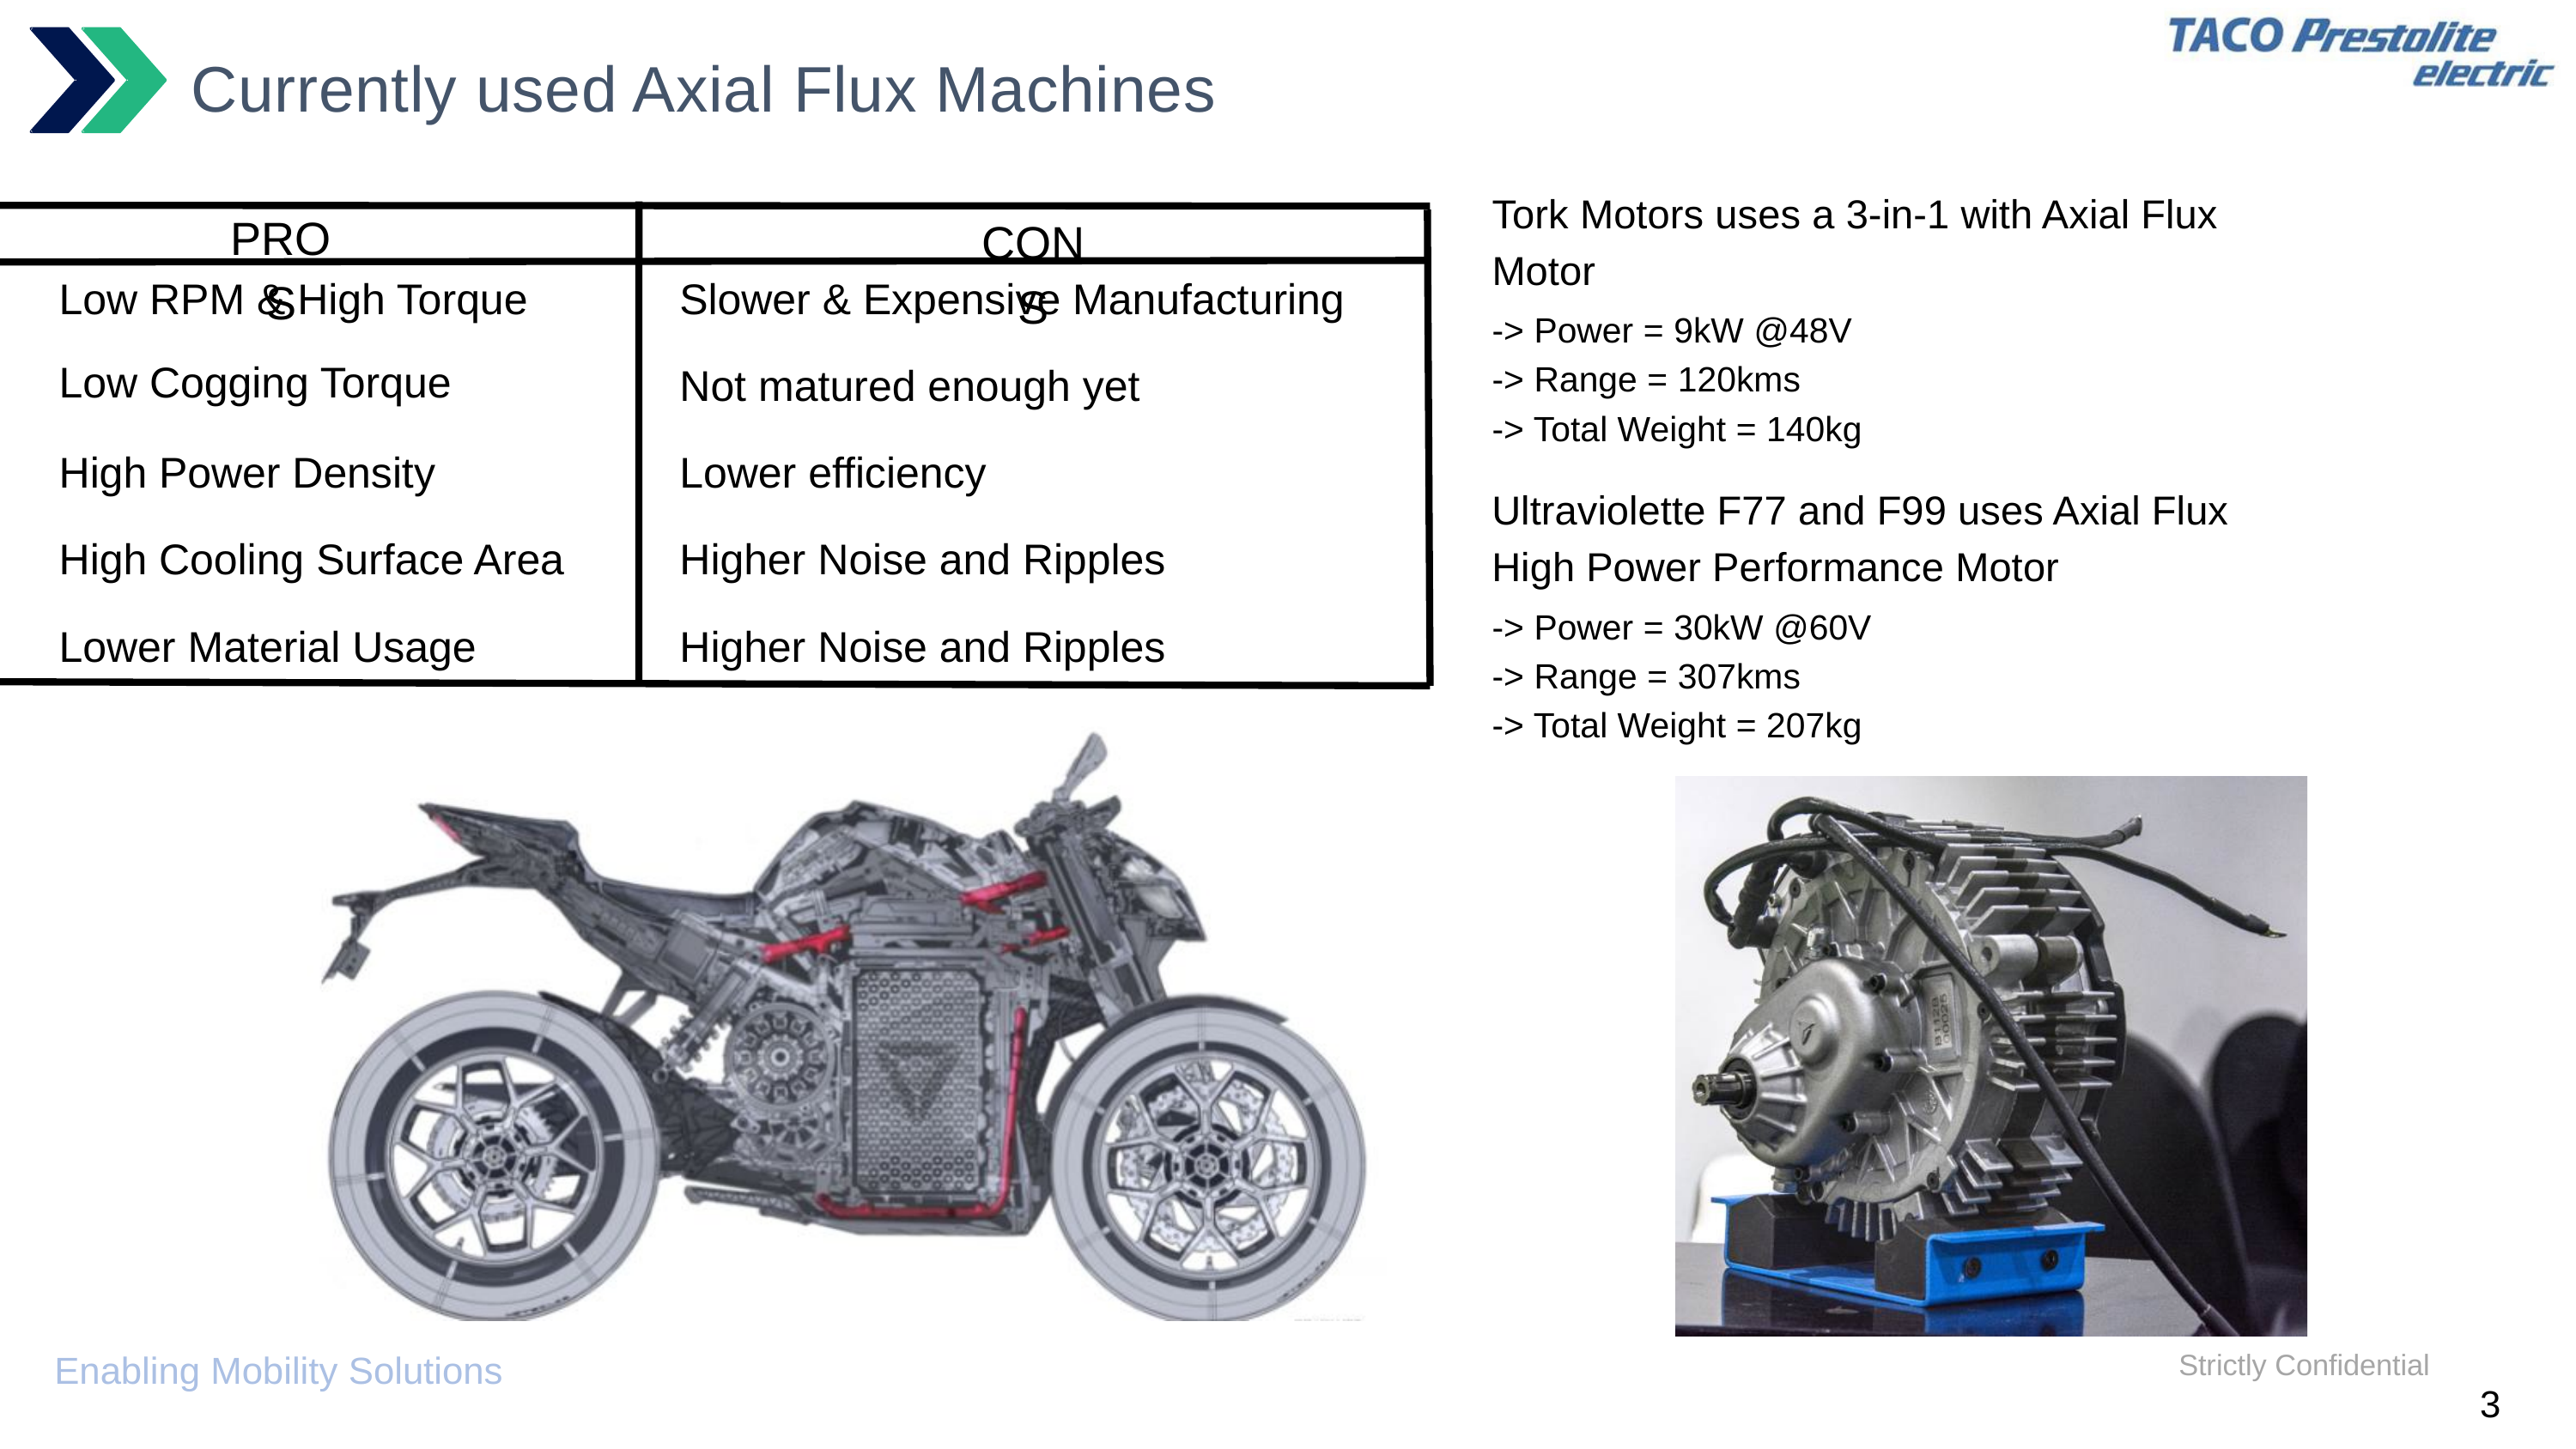

Currently used Axial Flux Machines
Tork Motors uses a 3-in-1 with Axial Flux Motor
-> Power = 9kW @48V
-> Range = 120kms
-> Total Weight = 140kg

PROS
CONS

Low RPM & High Torque
Slower & Expensive Manufacturing
Low Cogging Torque
Not matured enough yet
High Power Density
Lower efficiency
High Cooling Surface Area
Higher Noise and Ripples
Lower Material Usage
Higher Noise and Ripples

Ultraviolette F77 and F99 uses Axial Flux High Power Performance Motor
-> Power = 30kW @60V
-> Range = 307kms
-> Total Weight = 207kg

Strictly Confidential
Enabling Mobility Solutions
3